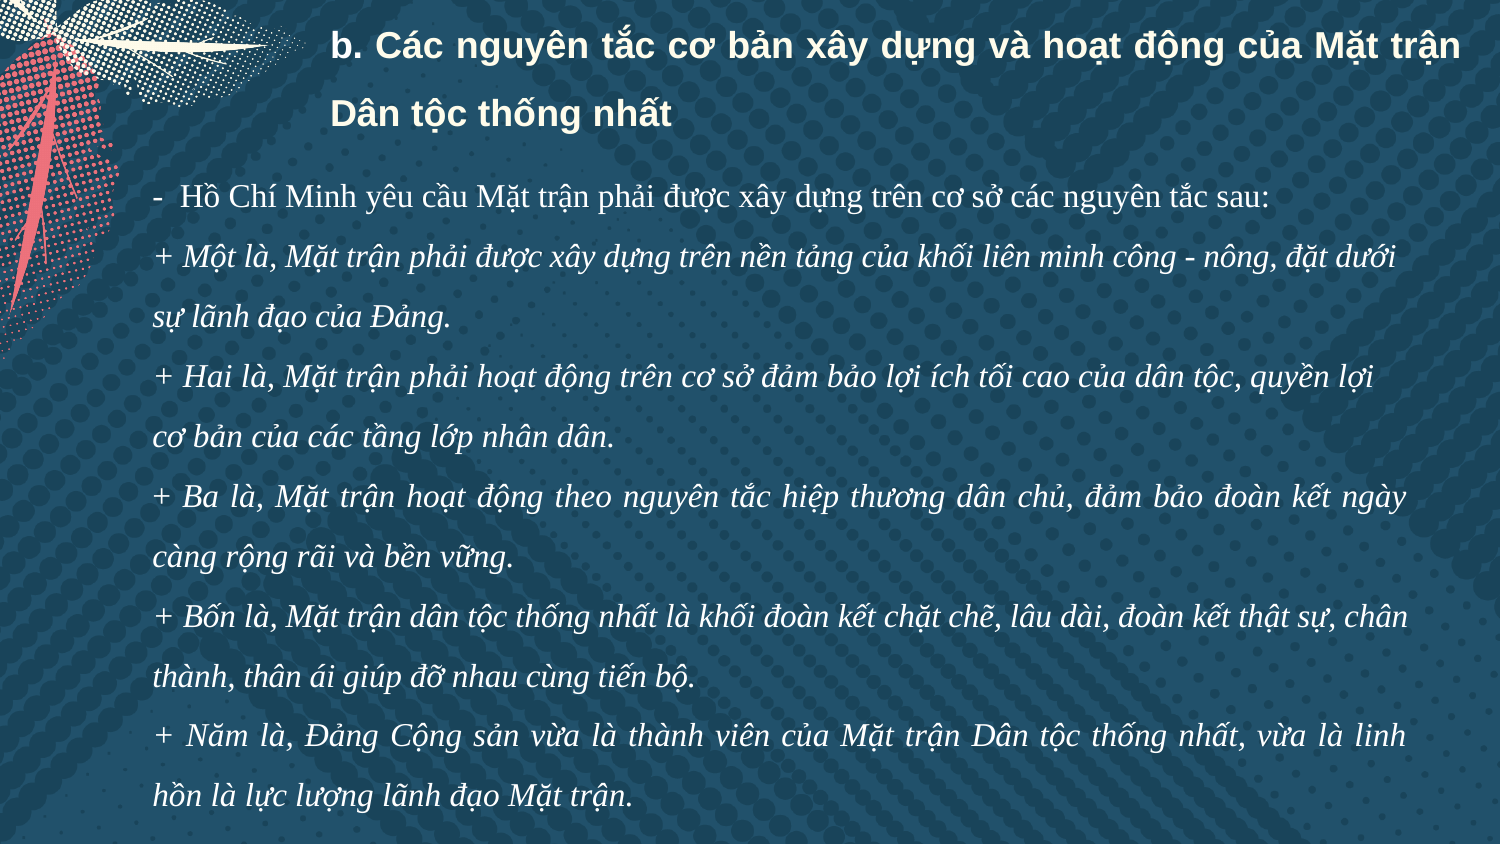

# b. Các nguyên tắc cơ bản xây dựng và hoạt động của Mặt trận Dân tộc thống nhất
-  Hồ Chí Minh yêu cầu Mặt trận phải được xây dựng trên cơ sở các nguyên tắc sau:
+ Một là, Mặt trận phải được xây dựng trên nền tảng của khối liên minh công - nông, đặt dưới sự lãnh đạo của Đảng.
+ Hai là, Mặt trận phải hoạt động trên cơ sở đảm bảo lợi ích tối cao của dân tộc, quyền lợi cơ bản của các tầng lớp nhân dân.
+ Ba là, Mặt trận hoạt động theo nguyên tắc hiệp thương dân chủ, đảm bảo đoàn kết ngày càng rộng rãi và bền vững.
+ Bốn là, Mặt trận dân tộc thống nhất là khối đoàn kết chặt chẽ, lâu dài, đoàn kết thật sự, chân thành, thân ái giúp đỡ nhau cùng tiến bộ.
+ Năm là, Đảng Cộng sản vừa là thành viên của Mặt trận Dân tộc thống nhất, vừa là linh hồn là lực lượng lãnh đạo Mặt trận.